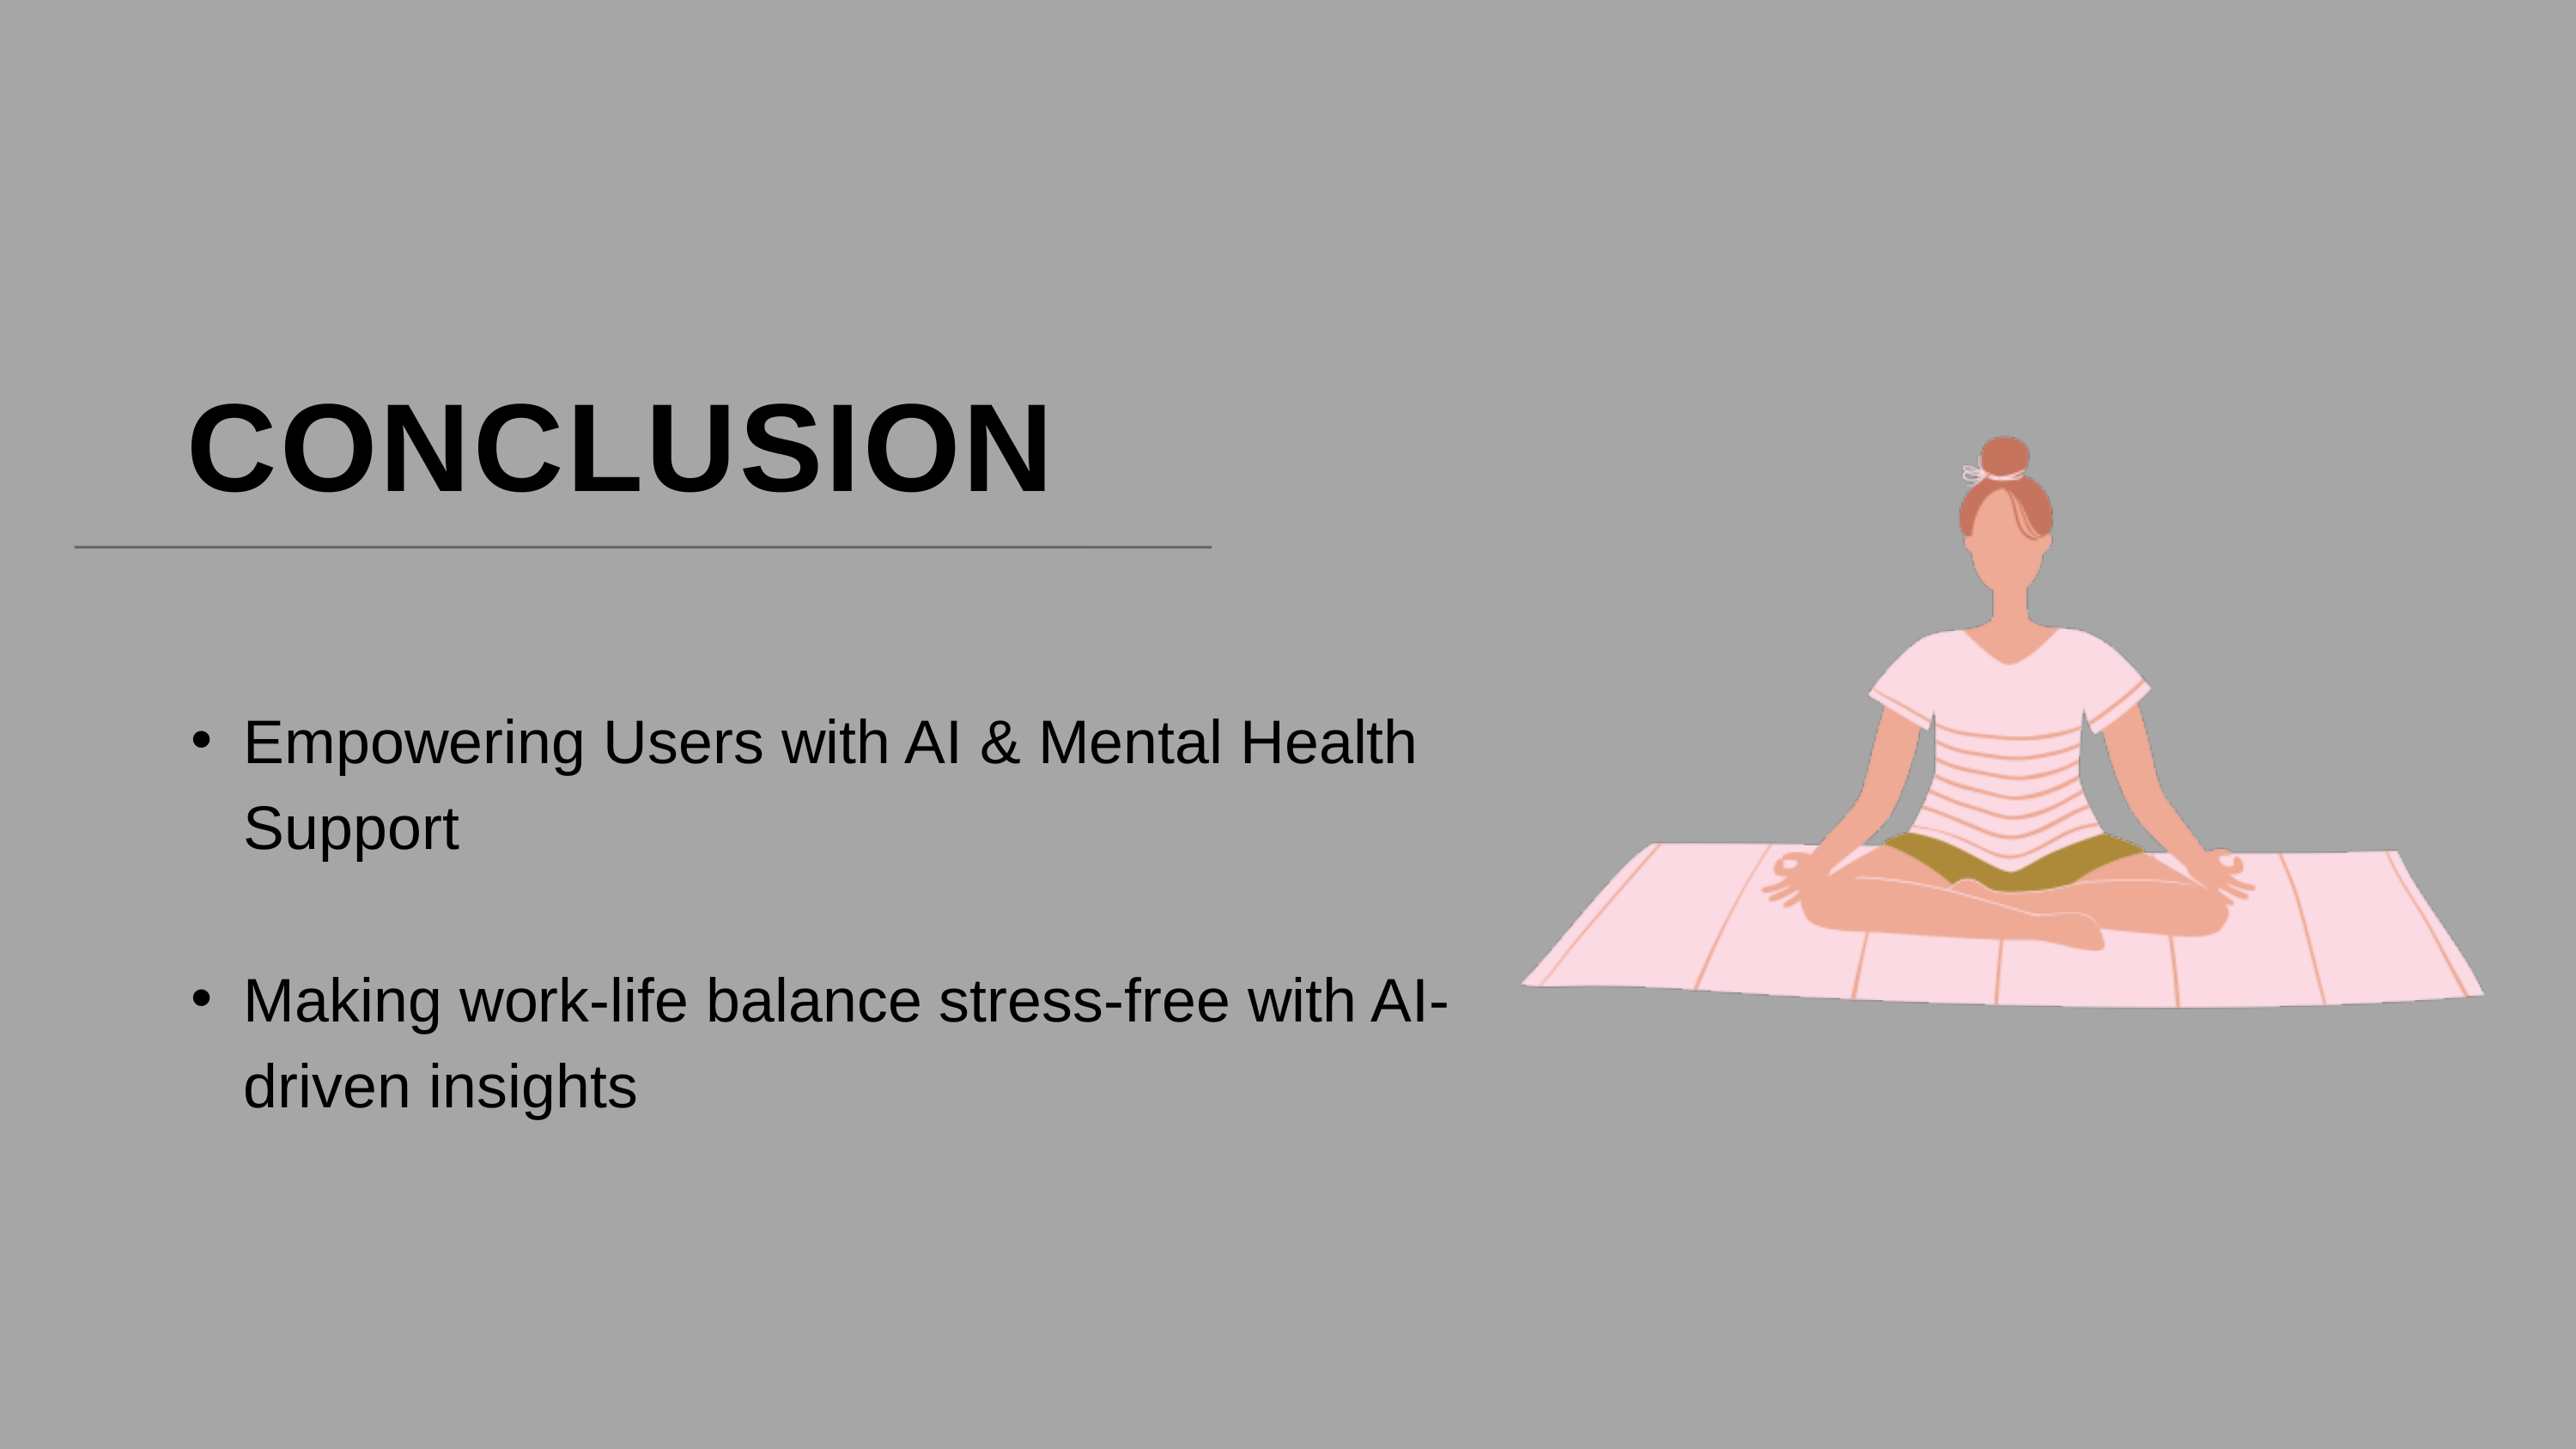

CONCLUSION

Empowering Users with AI & Mental Health Support

Making work-life balance stress-free with AI-driven insights